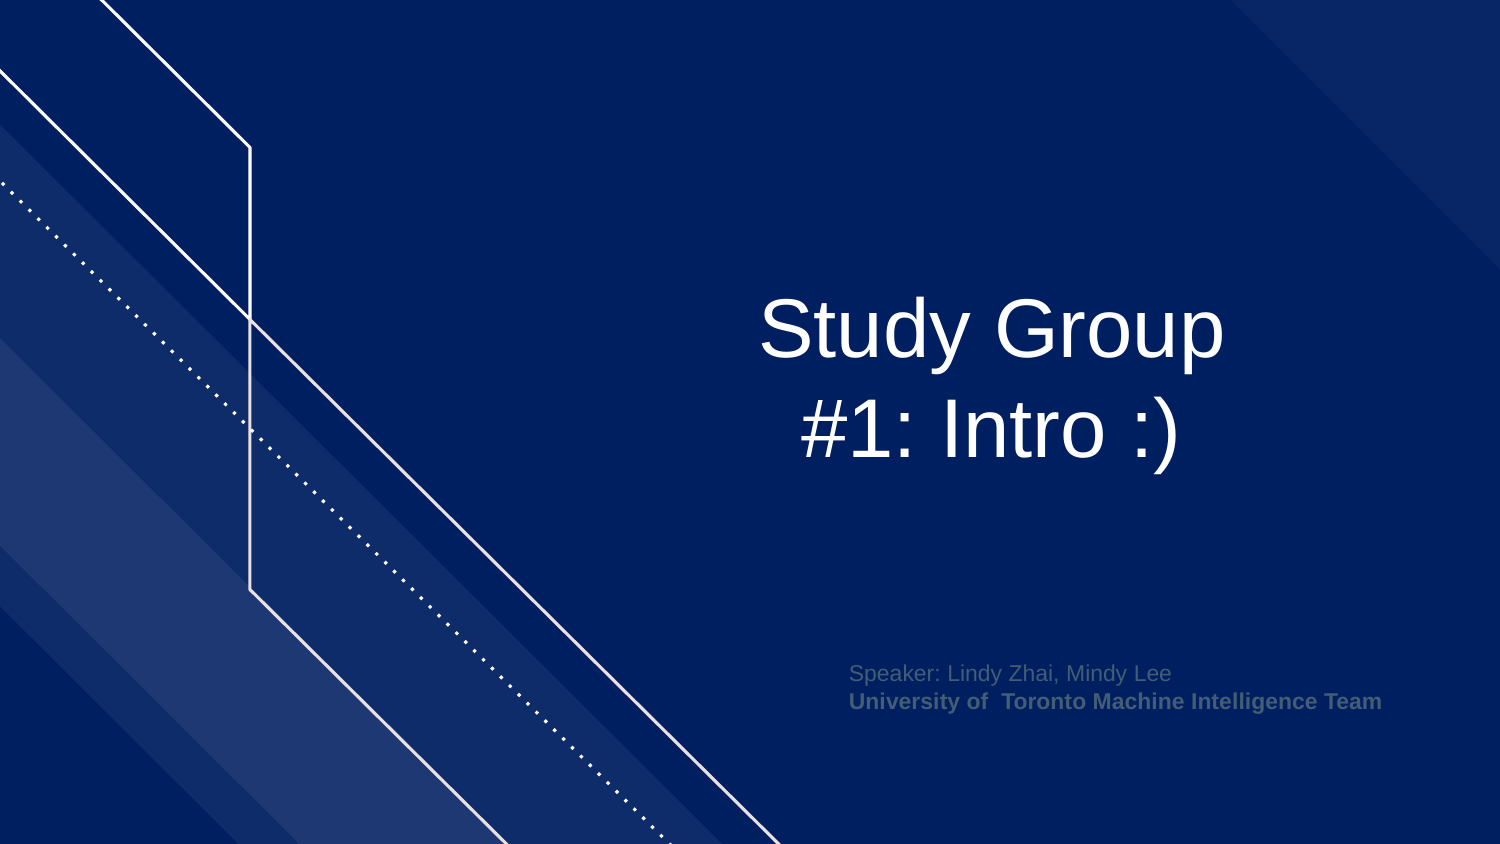

# Study Group
#1: Intro :)
Speaker: Lindy Zhai, Mindy Lee
University of  Toronto Machine Intelligence Team